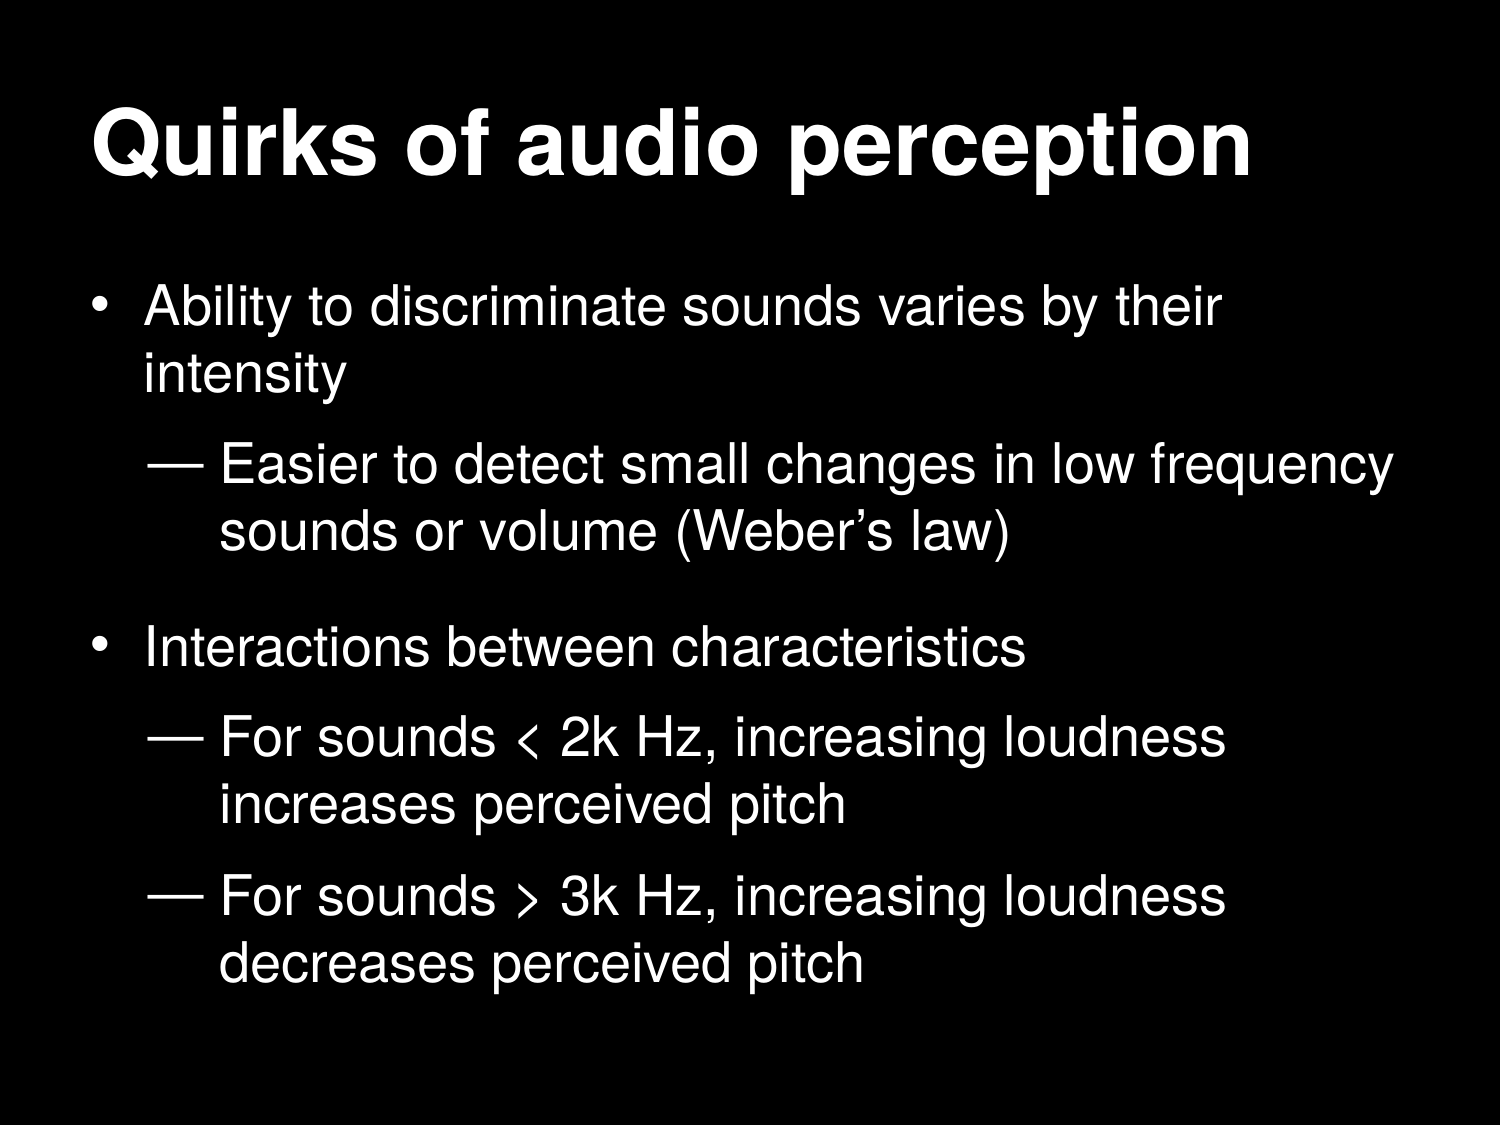

# Quirks of audio perception
Ability to discriminate sounds varies by their intensity
Easier to detect small changes in low frequency sounds or volume (Weber’s law)
Interactions between characteristics
For sounds < 2k Hz, increasing loudness increases perceived pitch
For sounds > 3k Hz, increasing loudness decreases perceived pitch